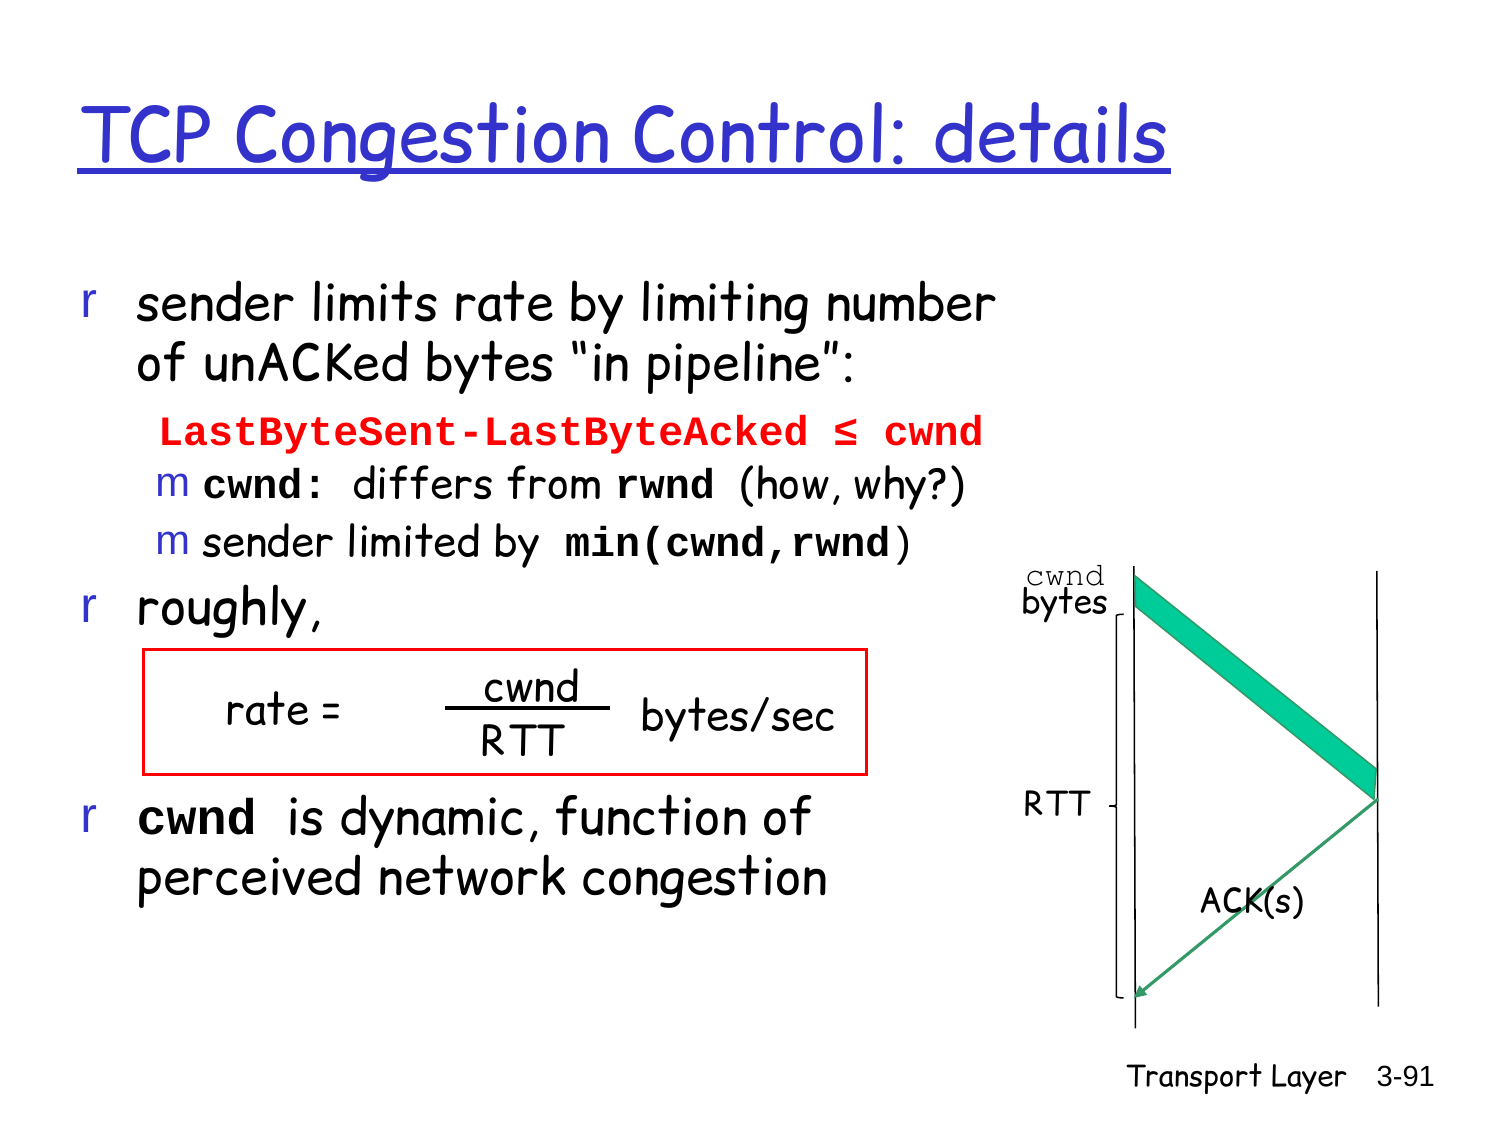

# TCP Congestion Control: details
sender limits rate by limiting number of unACKed bytes “in pipeline”:

cwnd: differs from rwnd (how, why?)
sender limited by min(cwnd,rwnd)
roughly,

cwnd is dynamic, function of perceived network congestion

 LastByteSent-LastByteAcked ≤ cwnd

cwnd
bytes

ACK(s)

cwnd
rate =
bytes/sec
RTT
RTT
Transport Layer
3-91